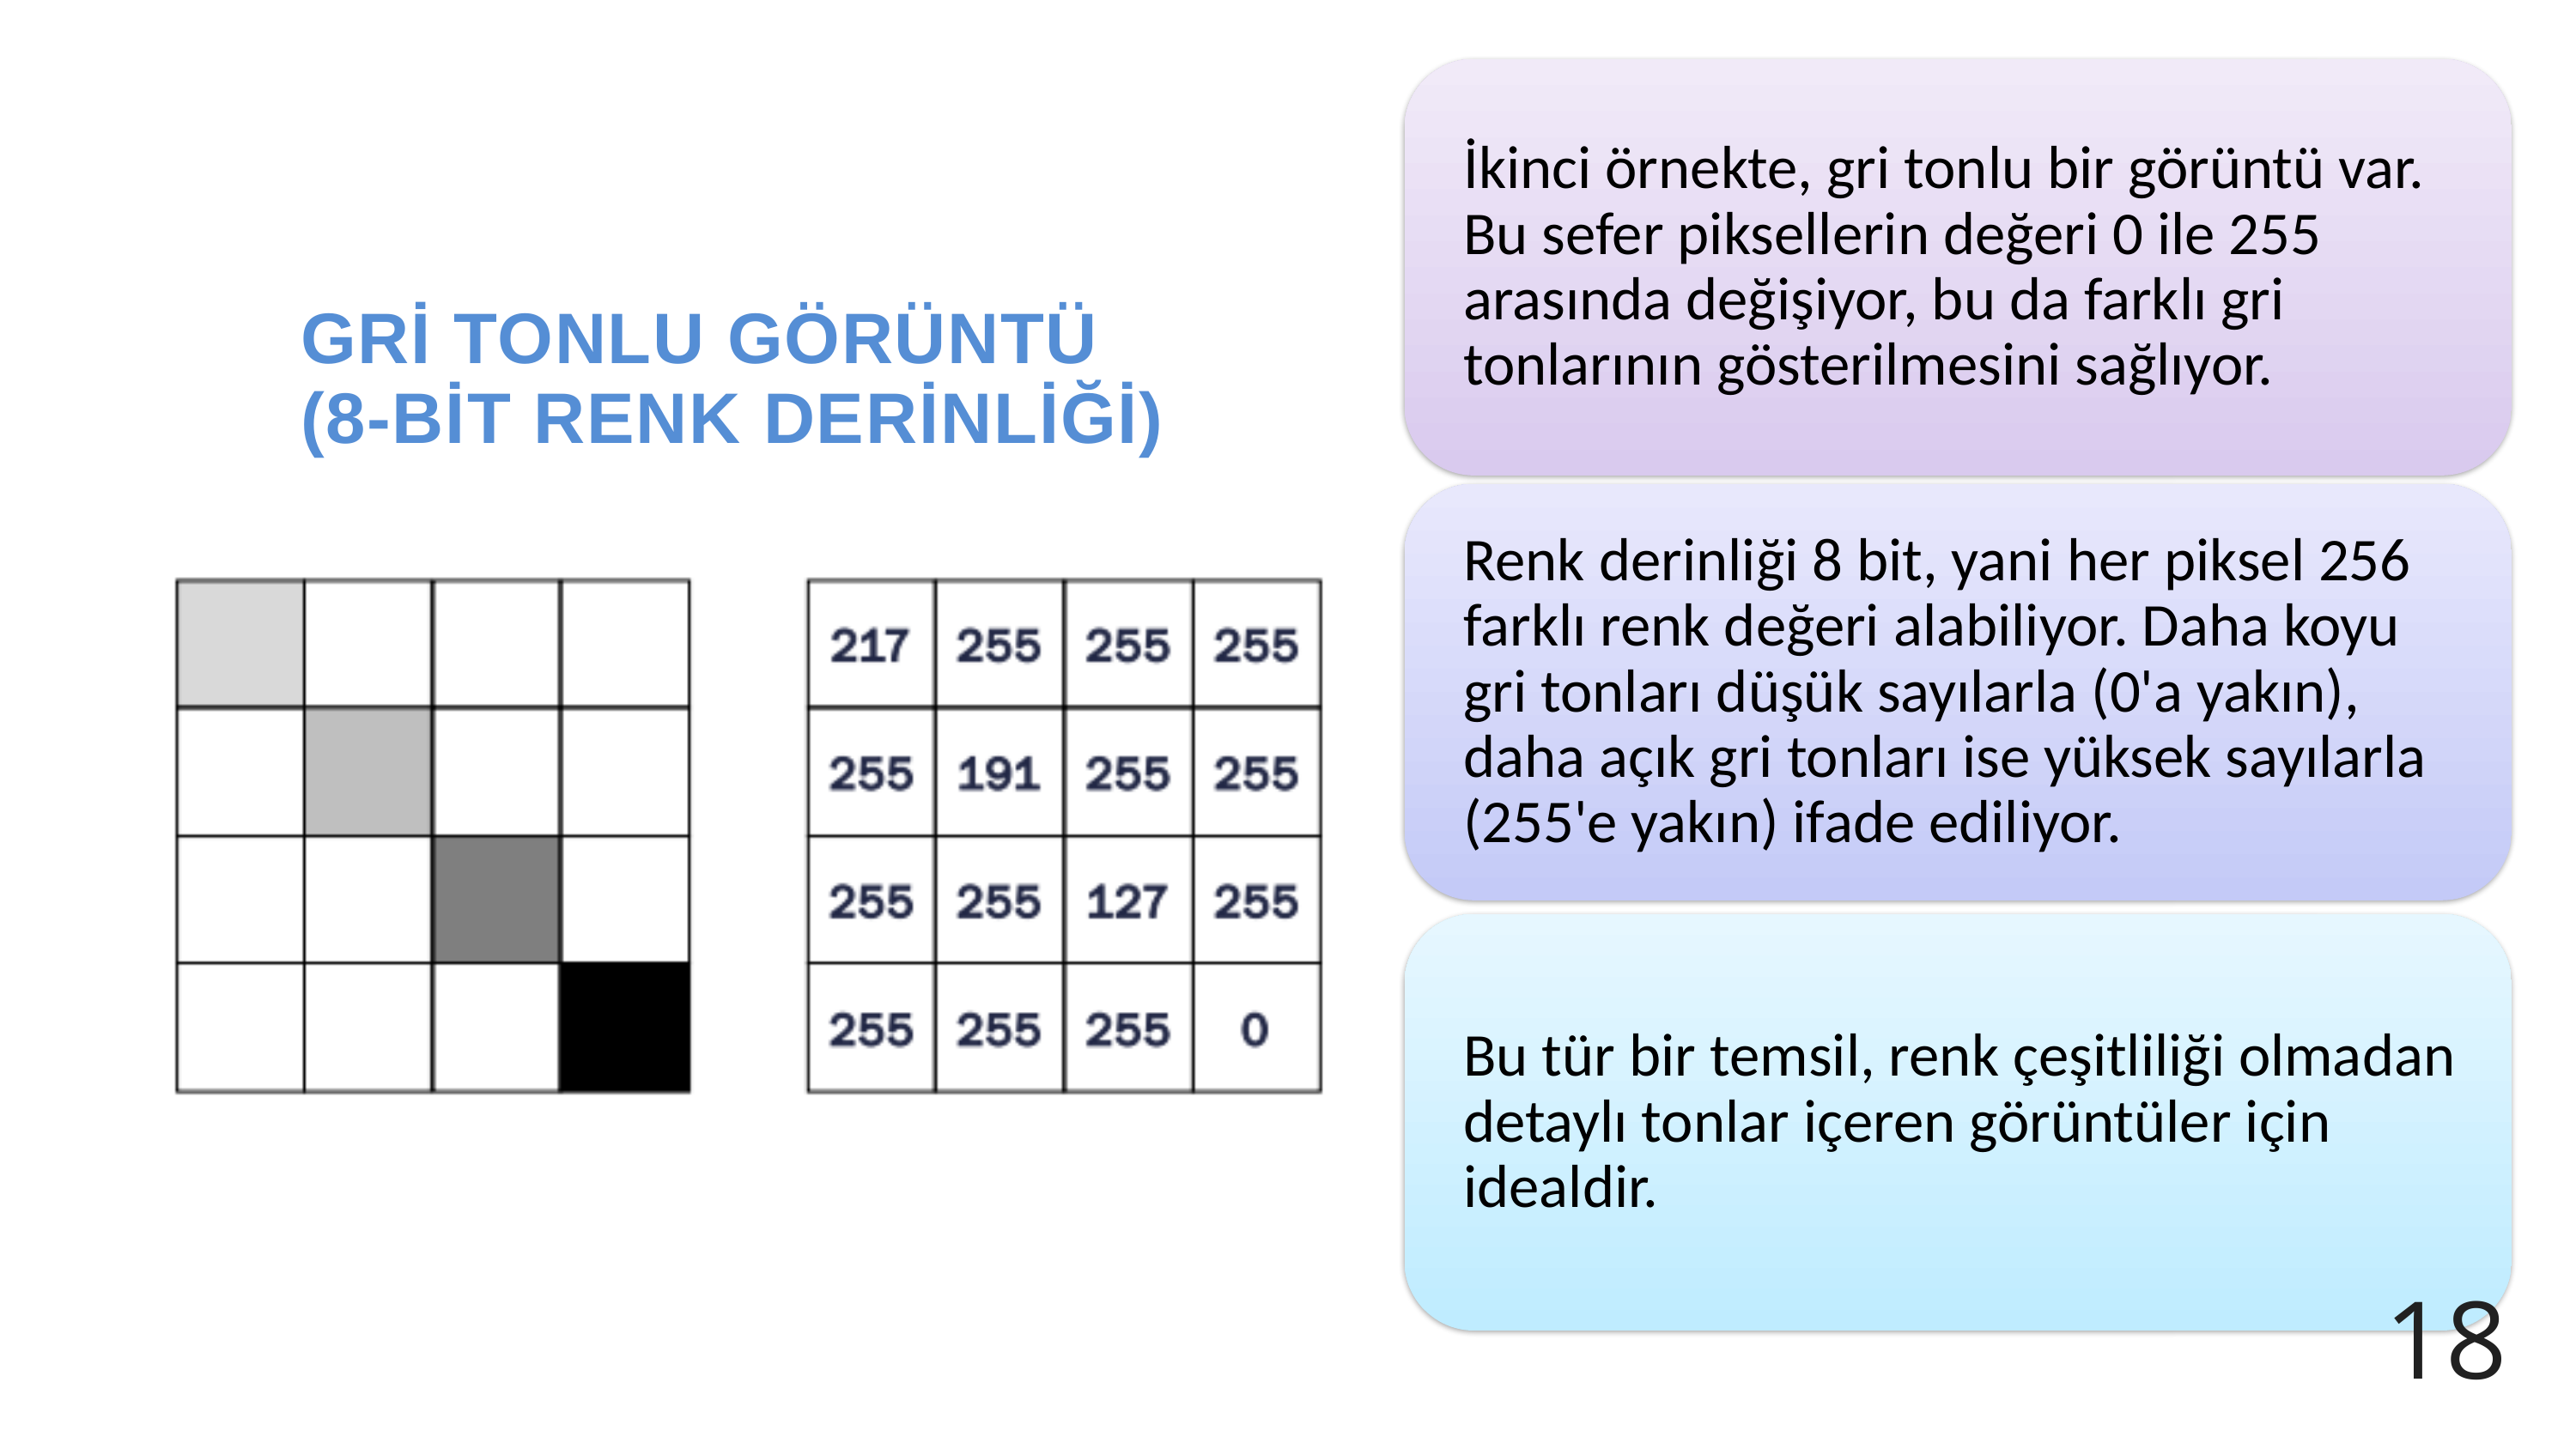

İkinci örnekte, gri tonlu bir görüntü var. Bu sefer piksellerin değeri 0 ile 255 arasında değişiyor, bu da farklı gri tonlarının gösterilmesini sağlıyor.
Renk derinliği 8 bit, yani her piksel 256 farklı renk değeri alabiliyor. Daha koyu gri tonları düşük sayılarla (0'a yakın), daha açık gri tonları ise yüksek sayılarla (255'e yakın) ifade ediliyor.
Bu tür bir temsil, renk çeşitliliği olmadan detaylı tonlar içeren görüntüler için idealdir.
GRİ TONLU GÖRÜNTÜ (8-BİT RENK DERİNLİĞİ)

18
18